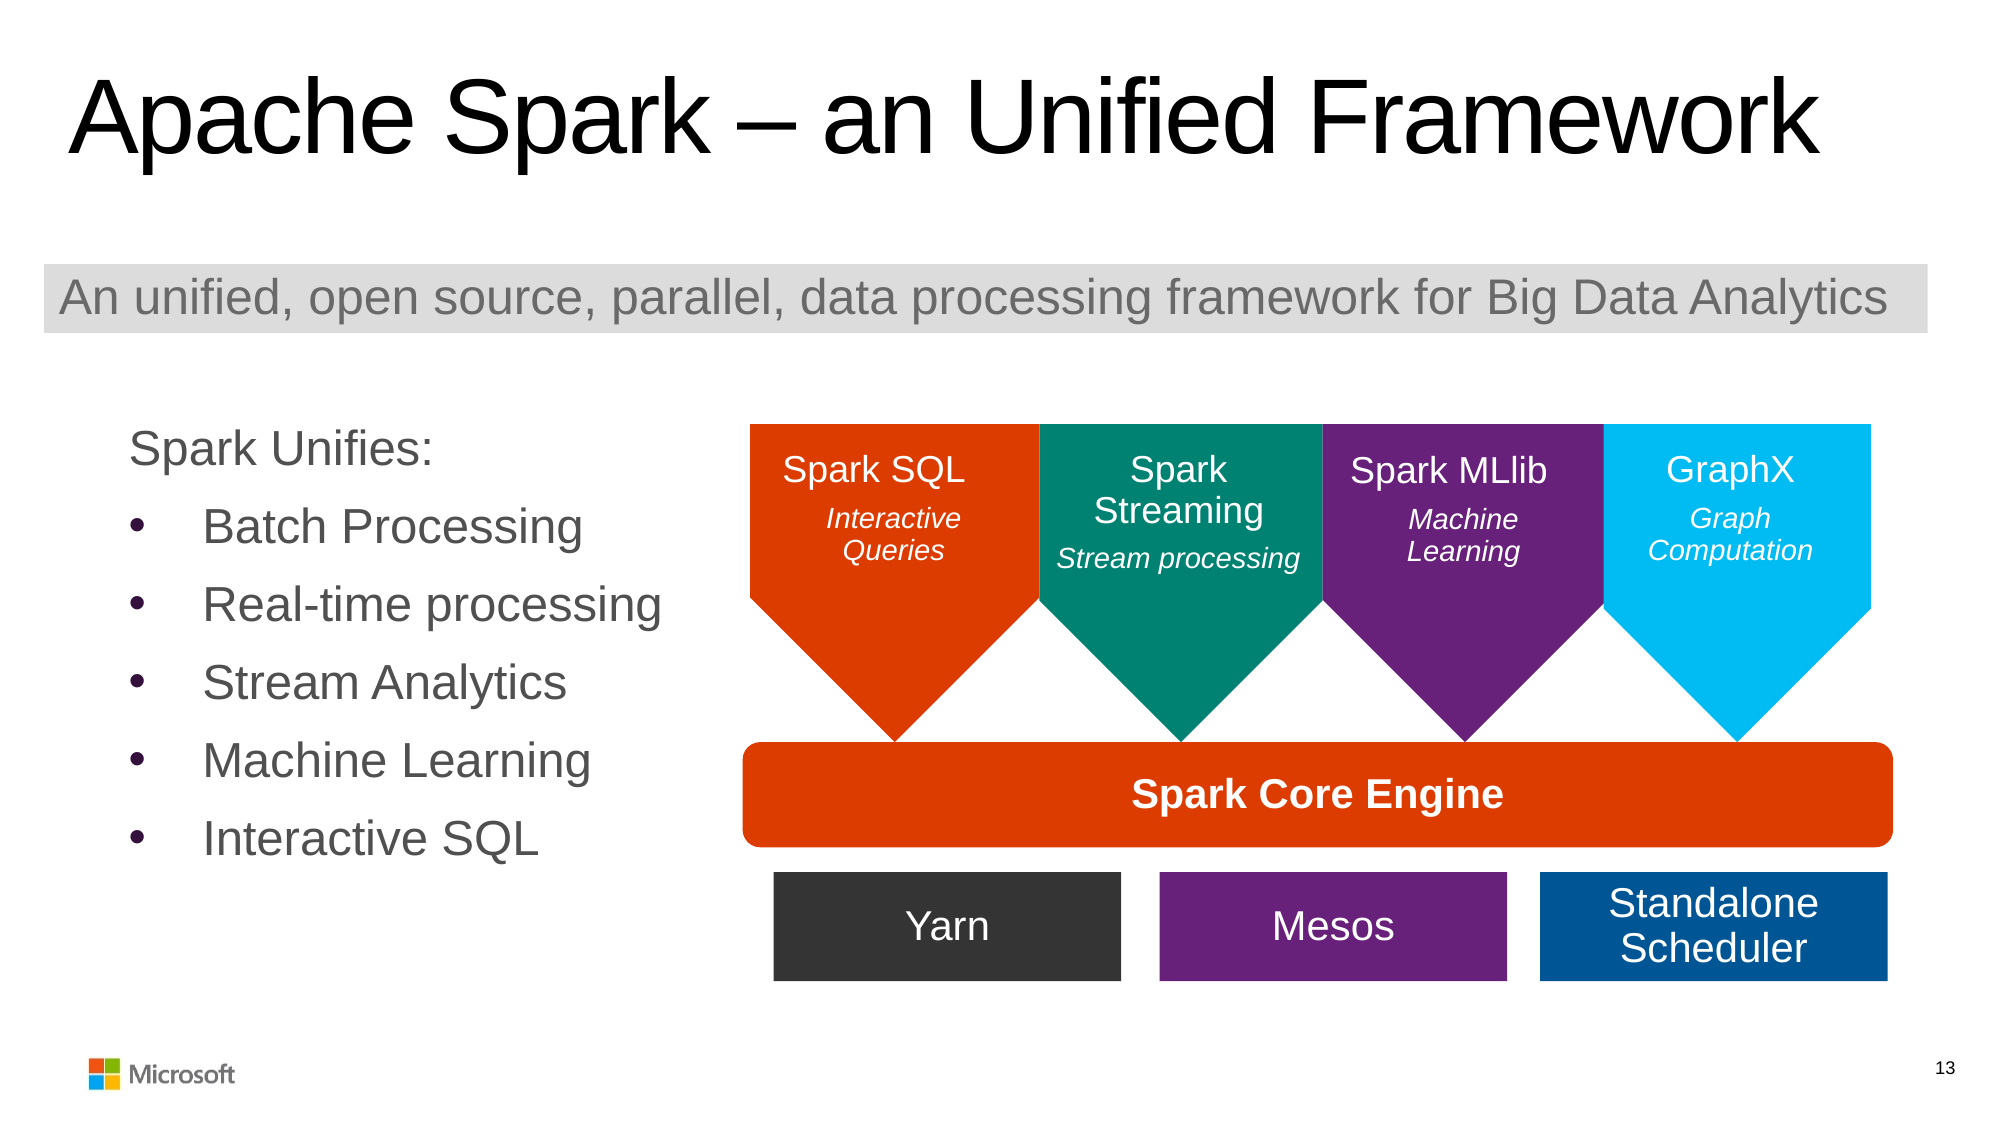

# Apache Spark – an Unified Framework
An unified, open source, parallel, data processing framework for Big Data Analytics
Spark Unifies:
Batch Processing
Real-time processing
Stream Analytics
Machine Learning
Interactive SQL
Spark
Streaming
Stream processing
GraphX
Graph
Computation
Spark SQL
Interactive
Queries
Spark MLlib
Machine
Learning

Spark Core Engine
Yarn
Mesos
Standalone Scheduler
13